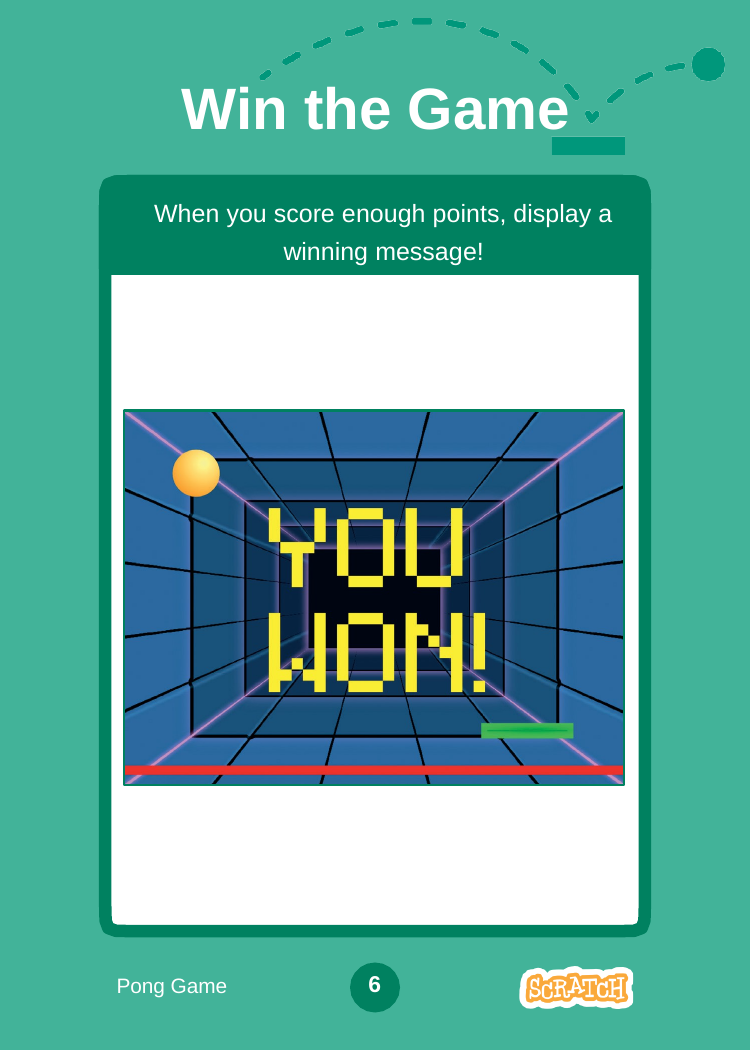

# Win the Game

When you score enough points, display a winning message!

6
Pong Game